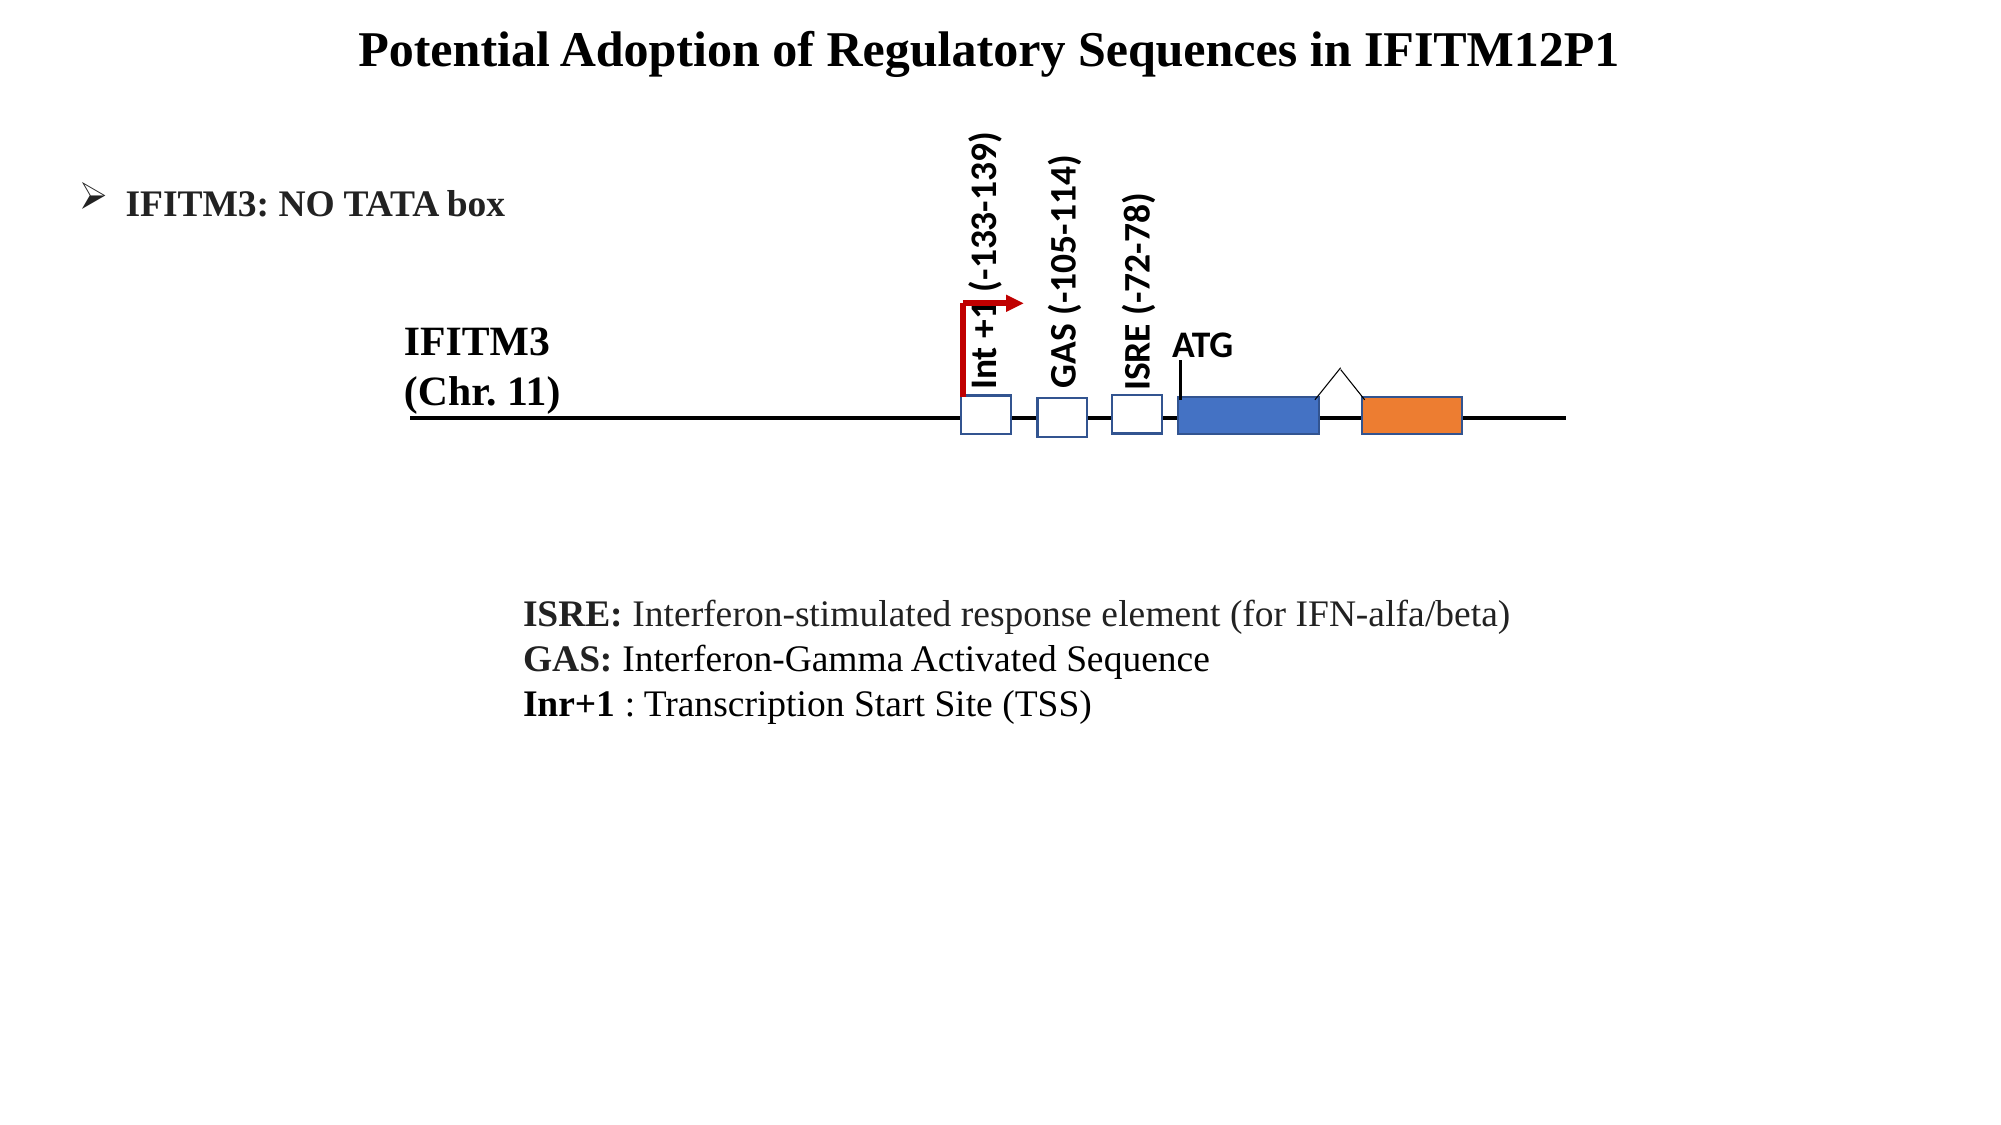

# Potential Adoption of Regulatory Sequences in IFITM12P1
IFITM3: NO TATA box
Int +1 (-133-139)
GAS (-105-114)
ISRE (-72-78)
IFITM3
(Chr. 11)
ATG

IFITM12P1: NO TATA box
ISRE: Interferon-stimulated response element (for IFN-alfa/beta)
GAS: Interferon-Gamma Activated Sequence
Inr+1 : Transcription Start Site (TSS)
Int +1 (-268-274)
GAS (-96-104)
Enhancer (48 TFs)
ISRE (-72-78)
ATG
IMITM12P1
(Chr 12)
LINE1/L1MC4
AAAAAAA

-1.5 Kb